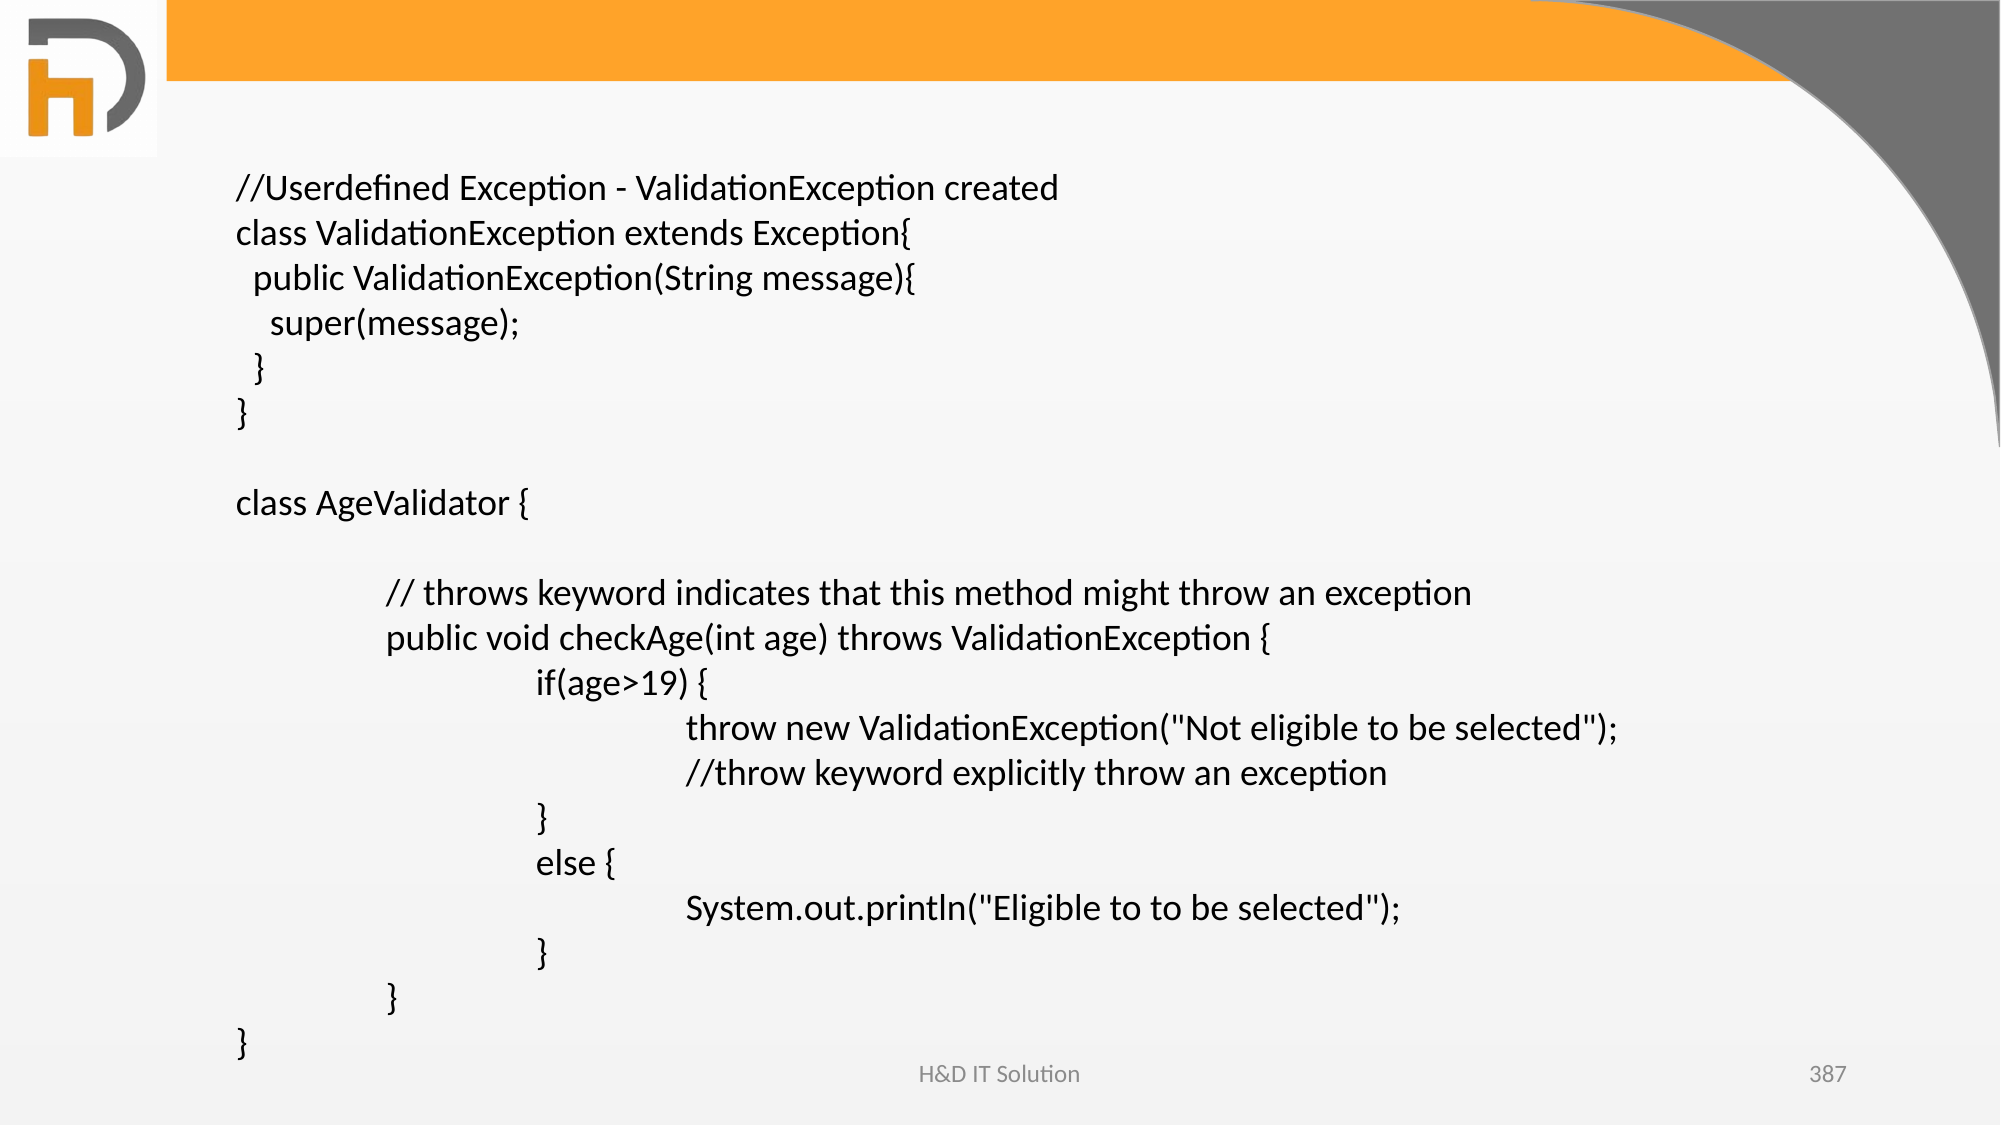

//Userdefined Exception - ValidationException created
class ValidationException extends Exception{
  public ValidationException(String message){
    super(message);
  }
}

class AgeValidator {

	// throws keyword indicates that this method might throw an exception
	public void checkAge(int age) throws ValidationException {
		if(age>19) {
			throw new ValidationException("Not eligible to be selected");
			//throw keyword explicitly throw an exception
		}
		else {
			System.out.println("Eligible to to be selected");
		}
	}
}

H&D IT Solution
387